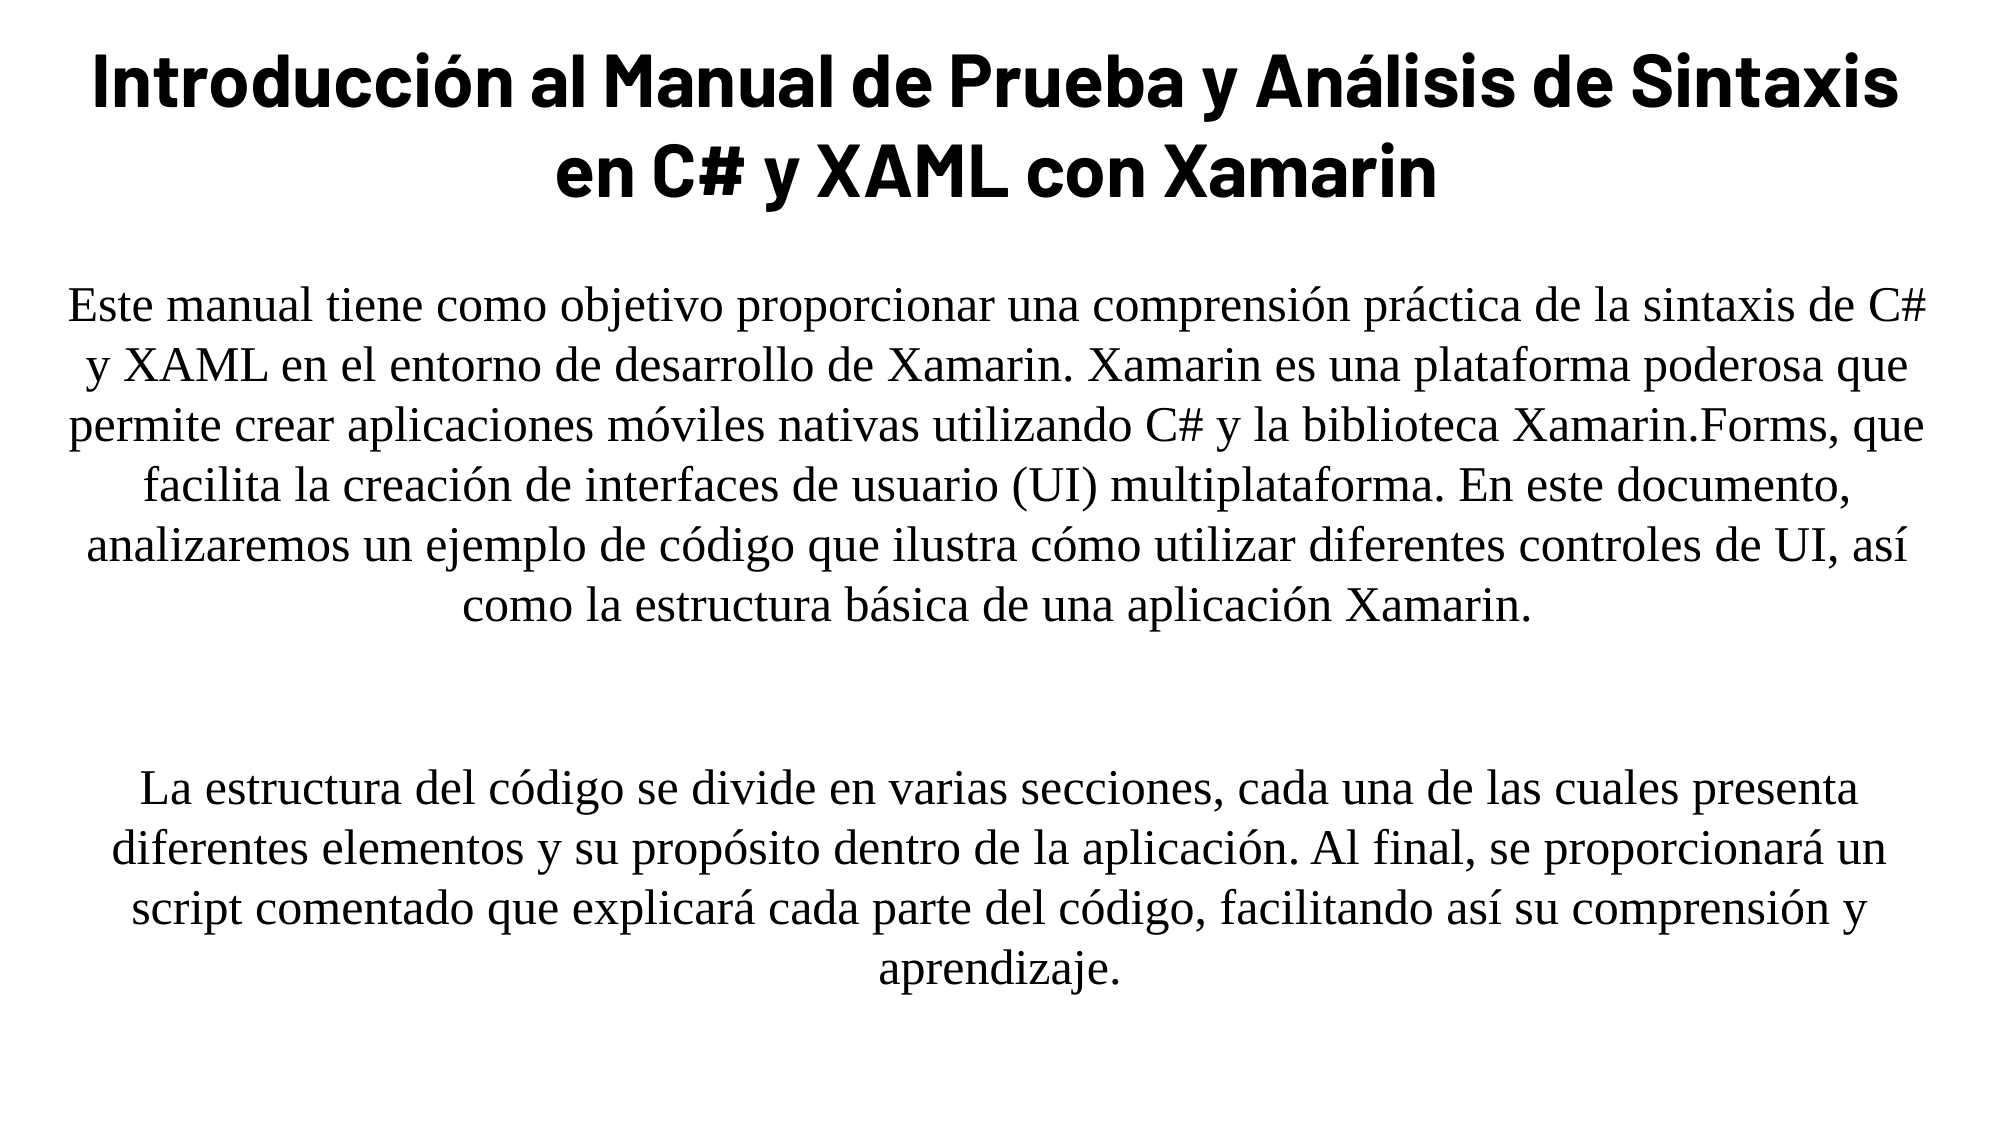

Introducción al Manual de Prueba y Análisis de Sintaxis en C# y XAML con Xamarin
Este manual tiene como objetivo proporcionar una comprensión práctica de la sintaxis de C# y XAML en el entorno de desarrollo de Xamarin. Xamarin es una plataforma poderosa que permite crear aplicaciones móviles nativas utilizando C# y la biblioteca Xamarin.Forms, que facilita la creación de interfaces de usuario (UI) multiplataforma. En este documento, analizaremos un ejemplo de código que ilustra cómo utilizar diferentes controles de UI, así como la estructura básica de una aplicación Xamarin.
La estructura del código se divide en varias secciones, cada una de las cuales presenta diferentes elementos y su propósito dentro de la aplicación. Al final, se proporcionará un script comentado que explicará cada parte del código, facilitando así su comprensión y aprendizaje.